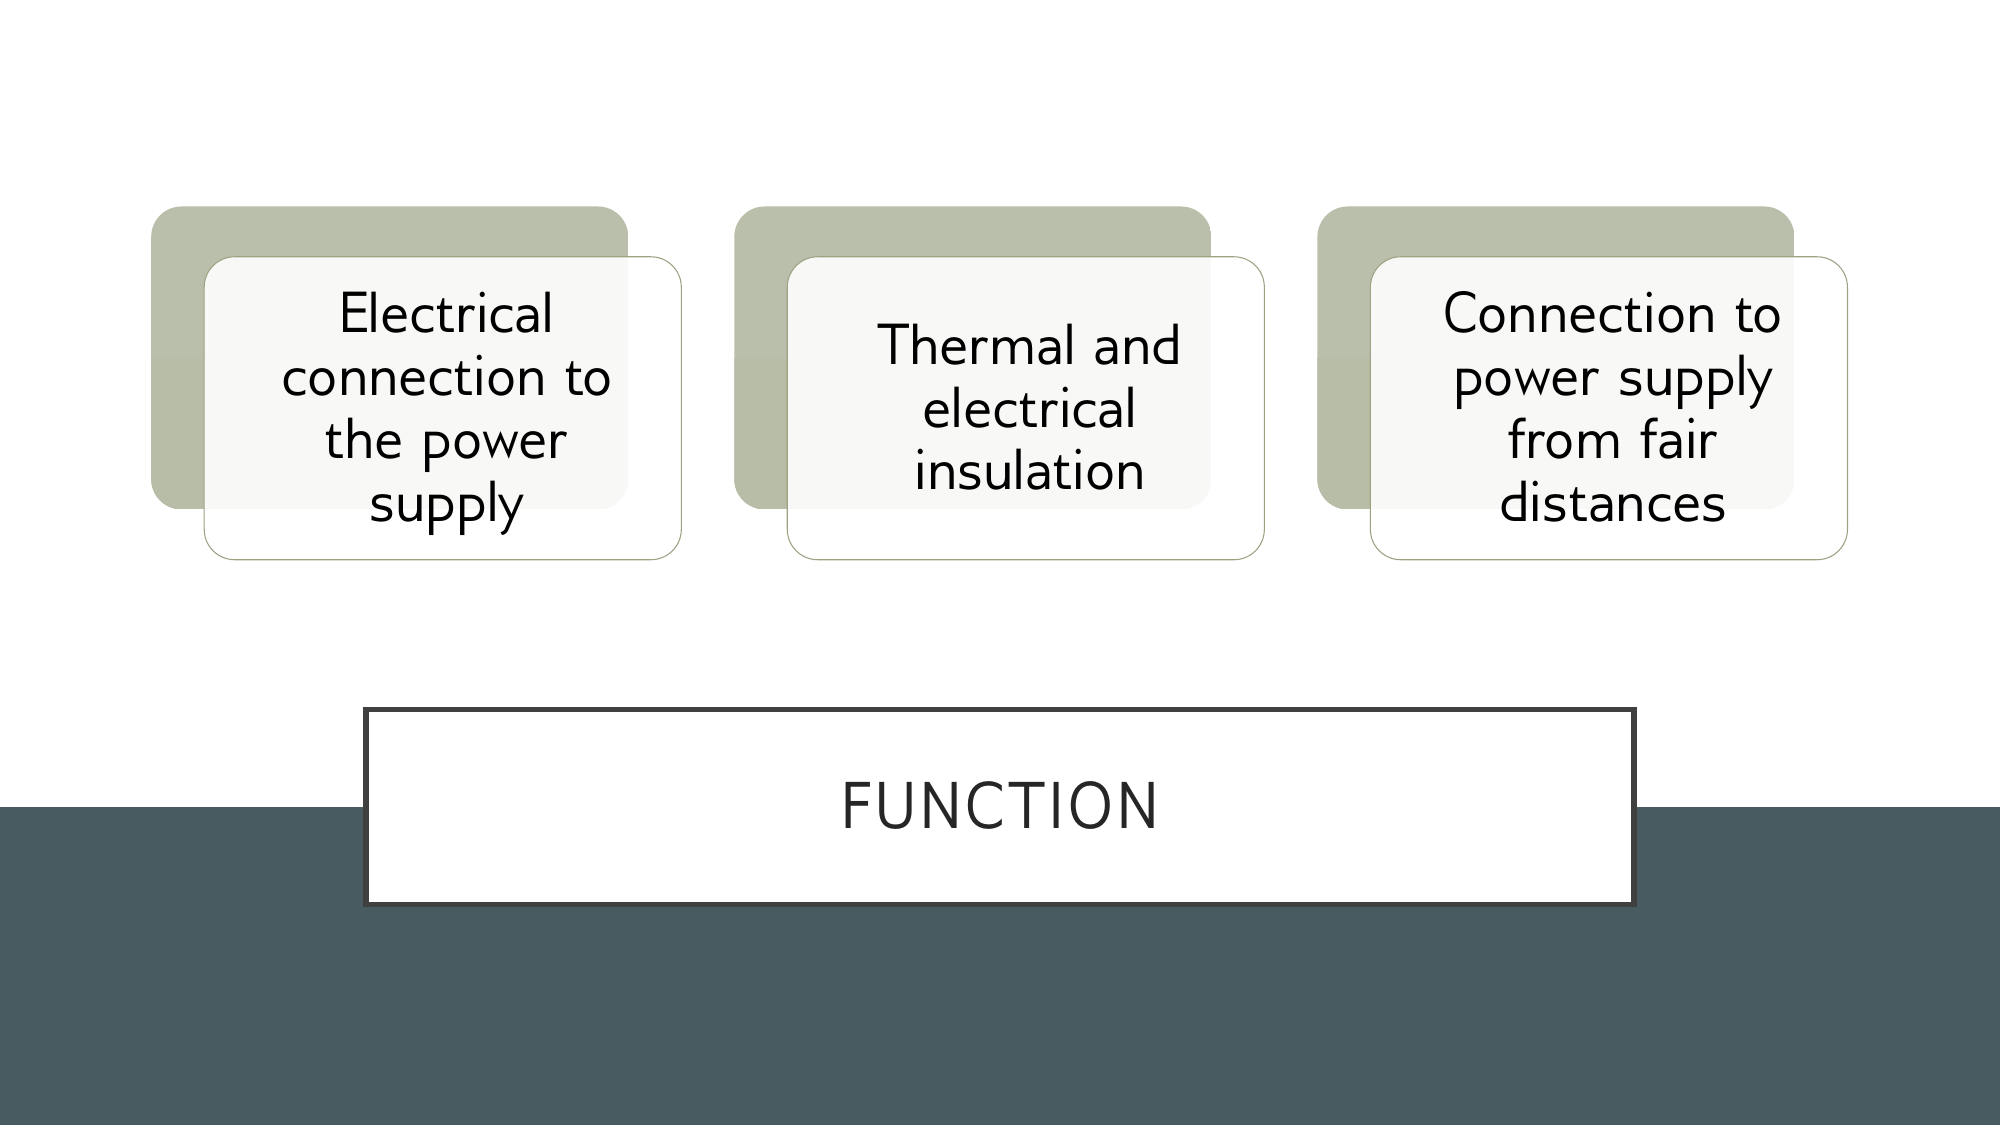

Electrical connection to the power supply
Thermal and electrical insulation
Connection to power supply from fair distances
# Function